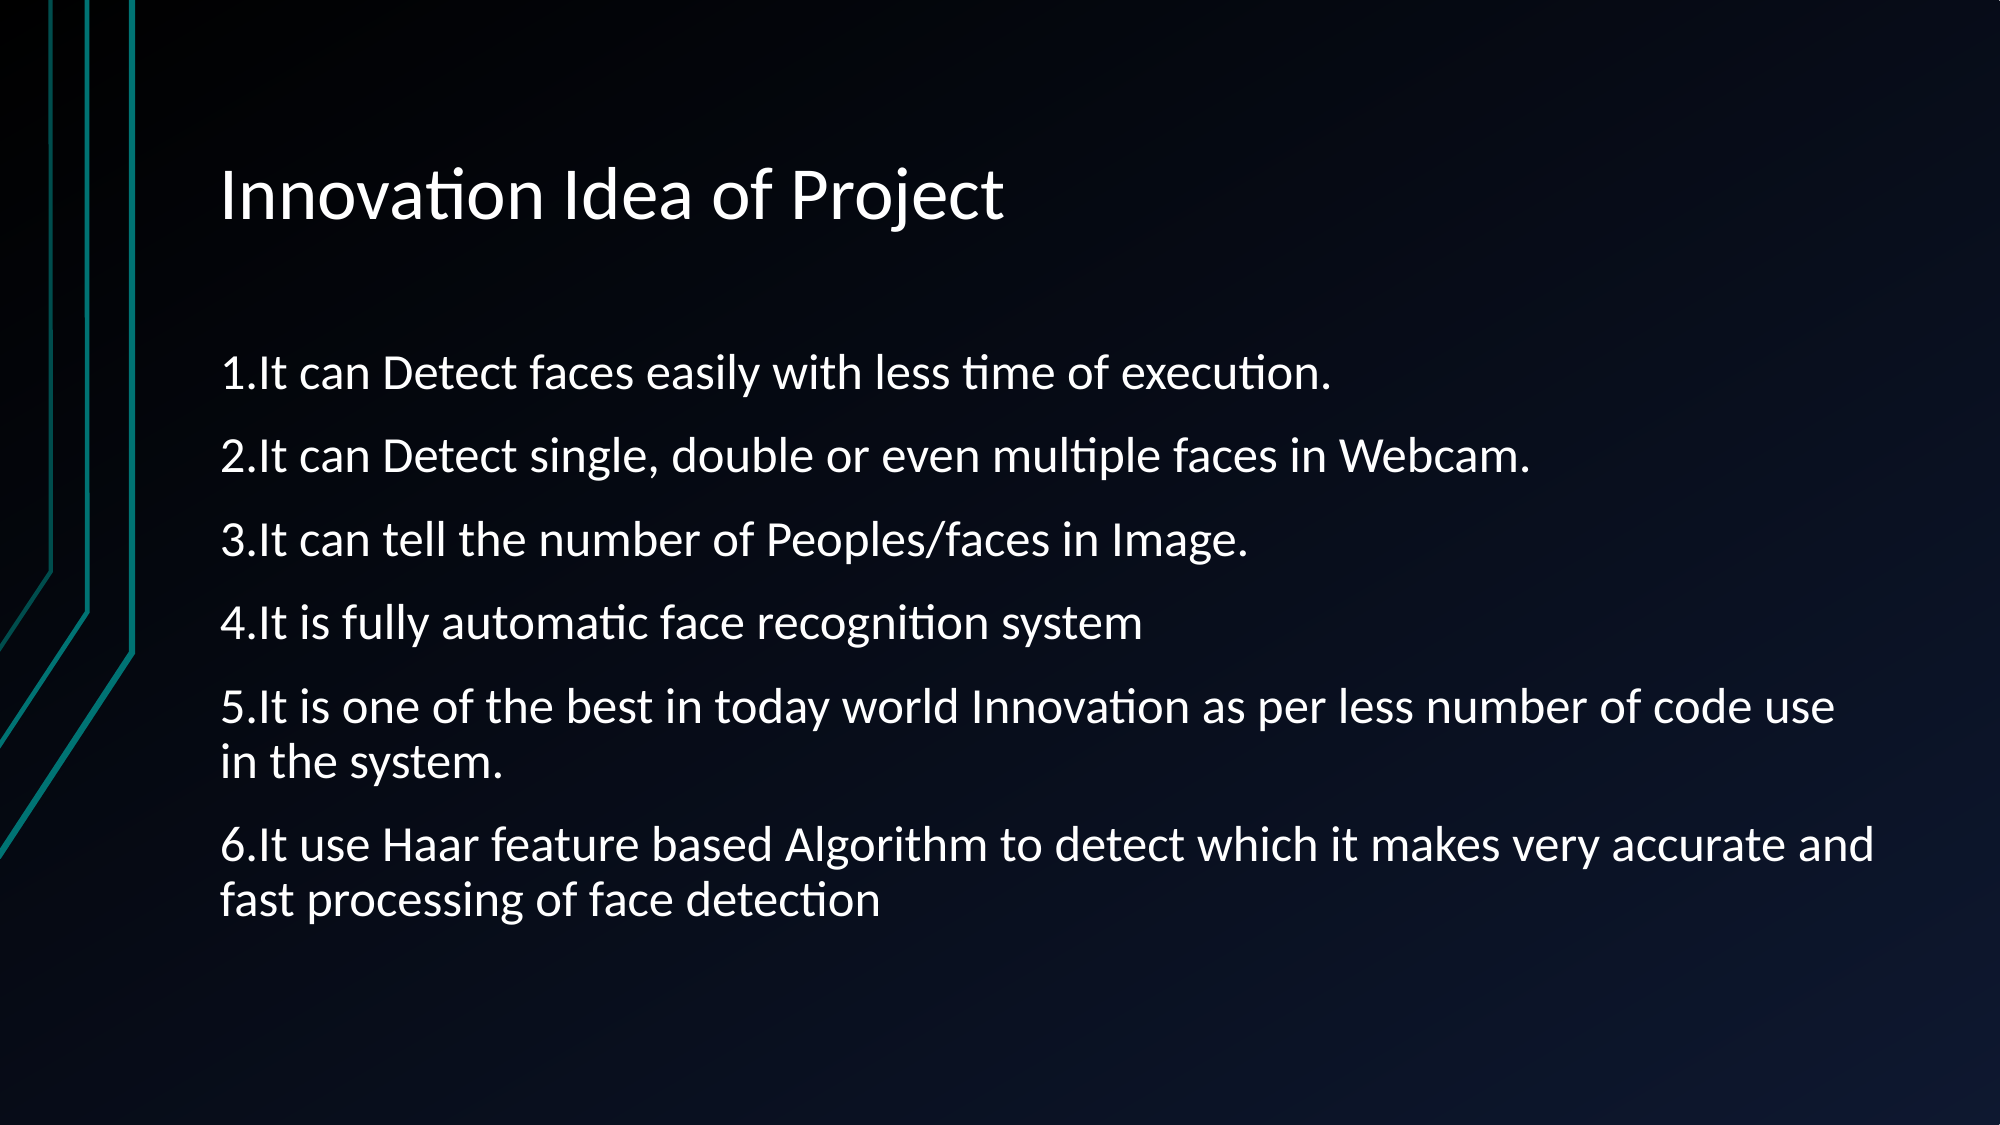

# Innovation Idea of Project

1.It can Detect faces easily with less time of execution.
2.It can Detect single, double or even multiple faces in Webcam.
3.It can tell the number of Peoples/faces in Image.
4.It is fully automatic face recognition system
5.It is one of the best in today world Innovation as per less number of code use in the system.
6.It use Haar feature based Algorithm to detect which it makes very accurate and fast processing of face detection